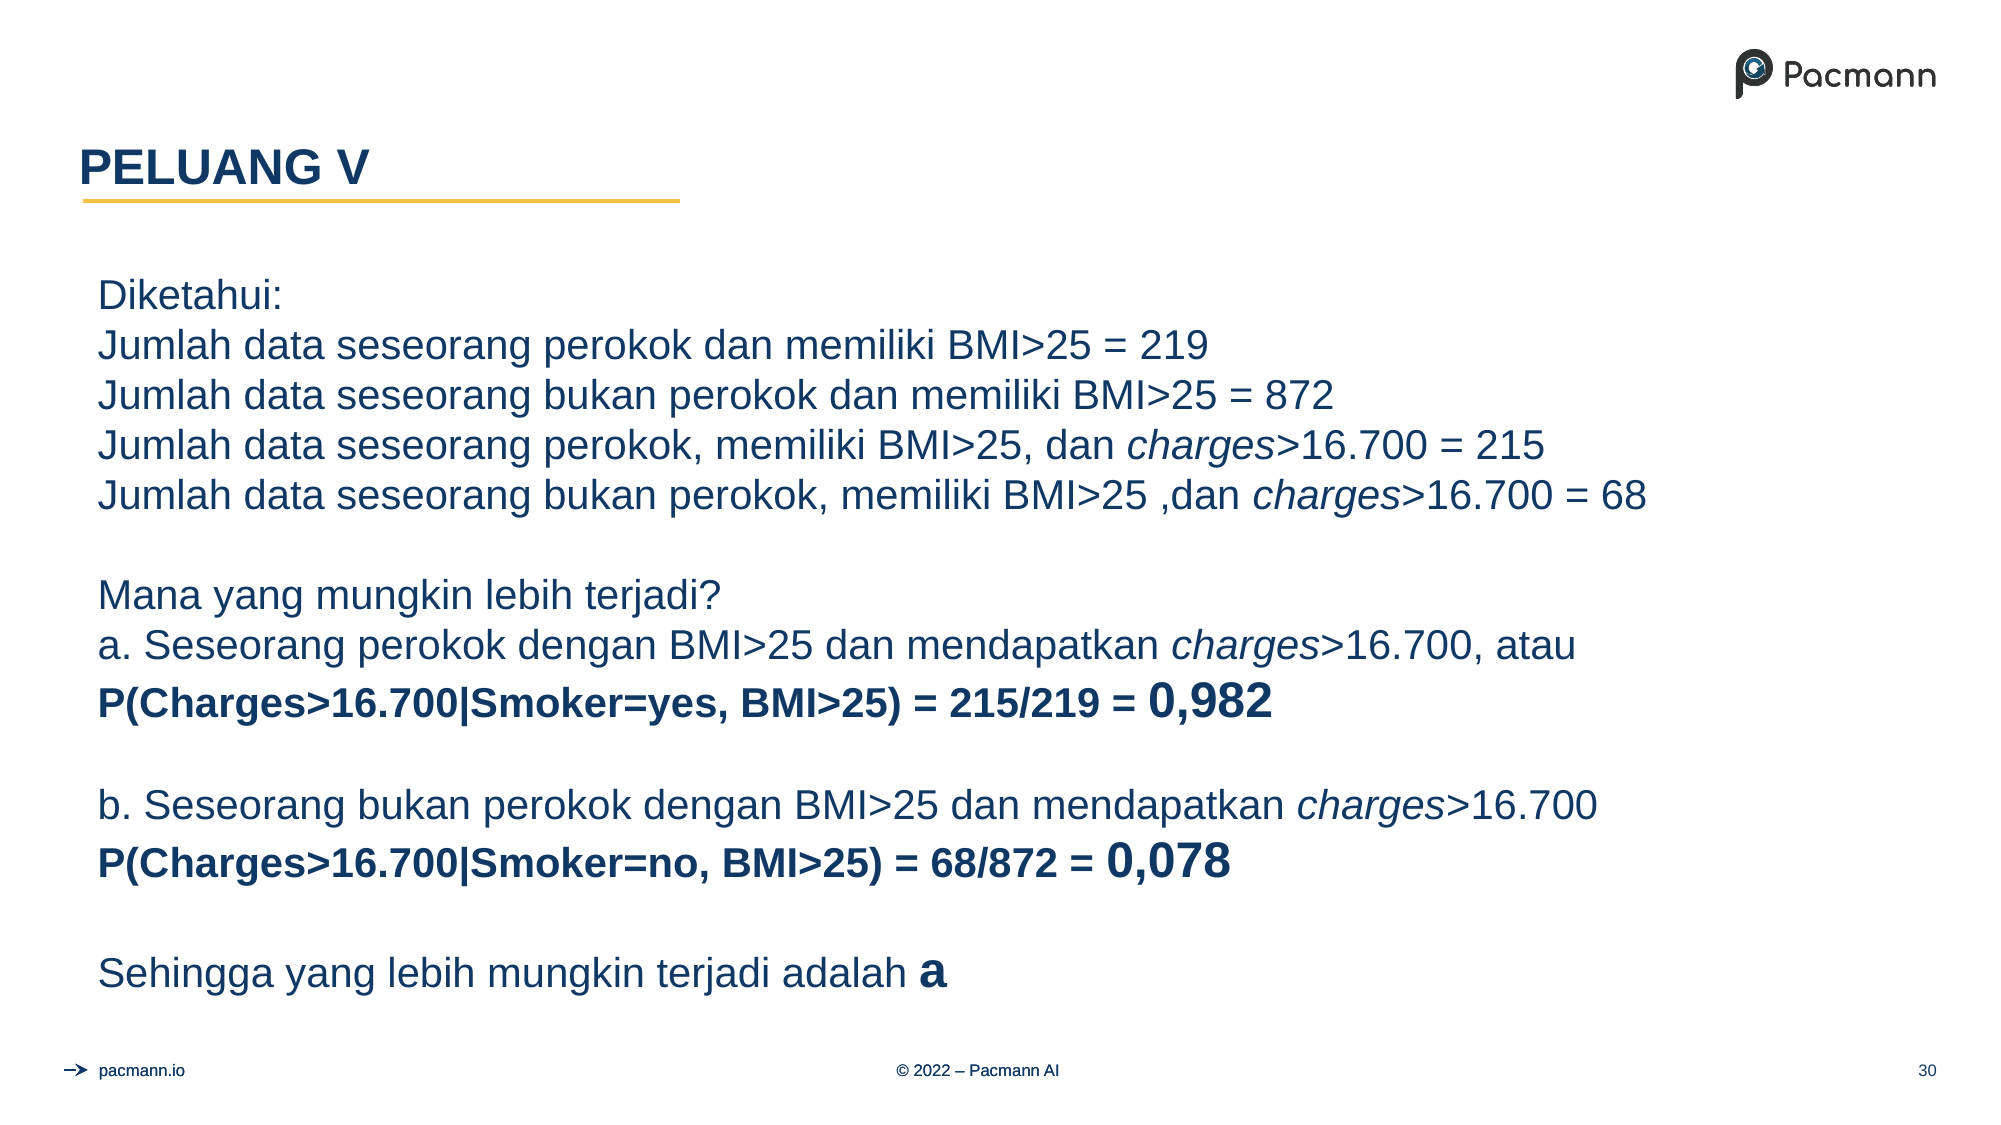

# PELUANG V
Diketahui:
Jumlah data seseorang perokok dan memiliki BMI>25 = 219
Jumlah data seseorang bukan perokok dan memiliki BMI>25 = 872
Jumlah data seseorang perokok, memiliki BMI>25, dan charges>16.700 = 215
Jumlah data seseorang bukan perokok, memiliki BMI>25 ,dan charges>16.700 = 68

Mana yang mungkin lebih terjadi?
a. Seseorang perokok dengan BMI>25 dan mendapatkan charges>16.700, atau
P(Charges>16.700|Smoker=yes, BMI>25) = 215/219 = 0,982

b. Seseorang bukan perokok dengan BMI>25 dan mendapatkan charges>16.700
P(Charges>16.700|Smoker=no, BMI>25) = 68/872 = 0,078

Sehingga yang lebih mungkin terjadi adalah a